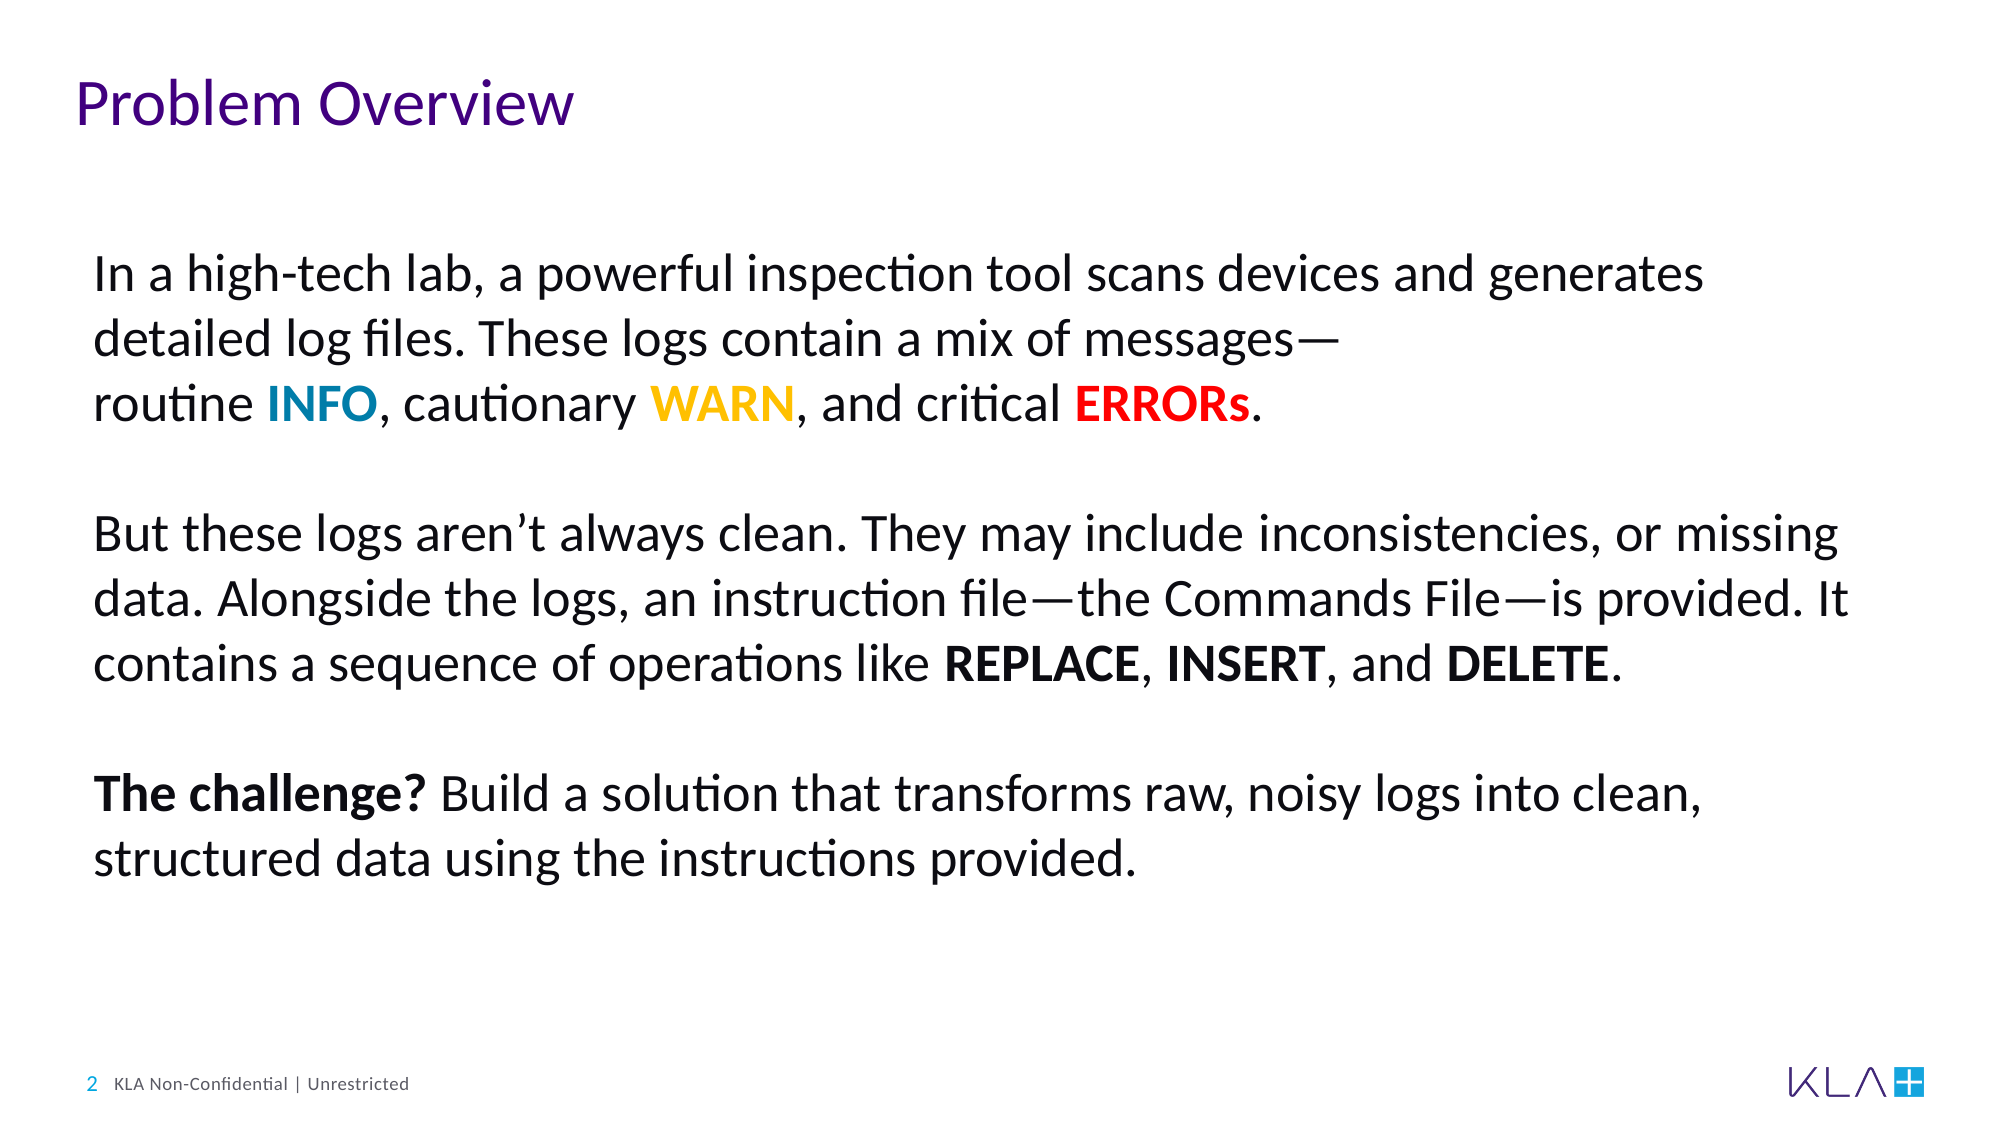

# Problem Overview
In a high-tech lab, a powerful inspection tool scans devices and generates detailed log files. These logs contain a mix of messages—
routine INFO, cautionary WARN, and critical ERRORs.

But these logs aren’t always clean. They may include inconsistencies, or missing data. Alongside the logs, an instruction file—the Commands File—is provided. It contains a sequence of operations like REPLACE, INSERT, and DELETE.

The challenge? Build a solution that transforms raw, noisy logs into clean, structured data using the instructions provided.